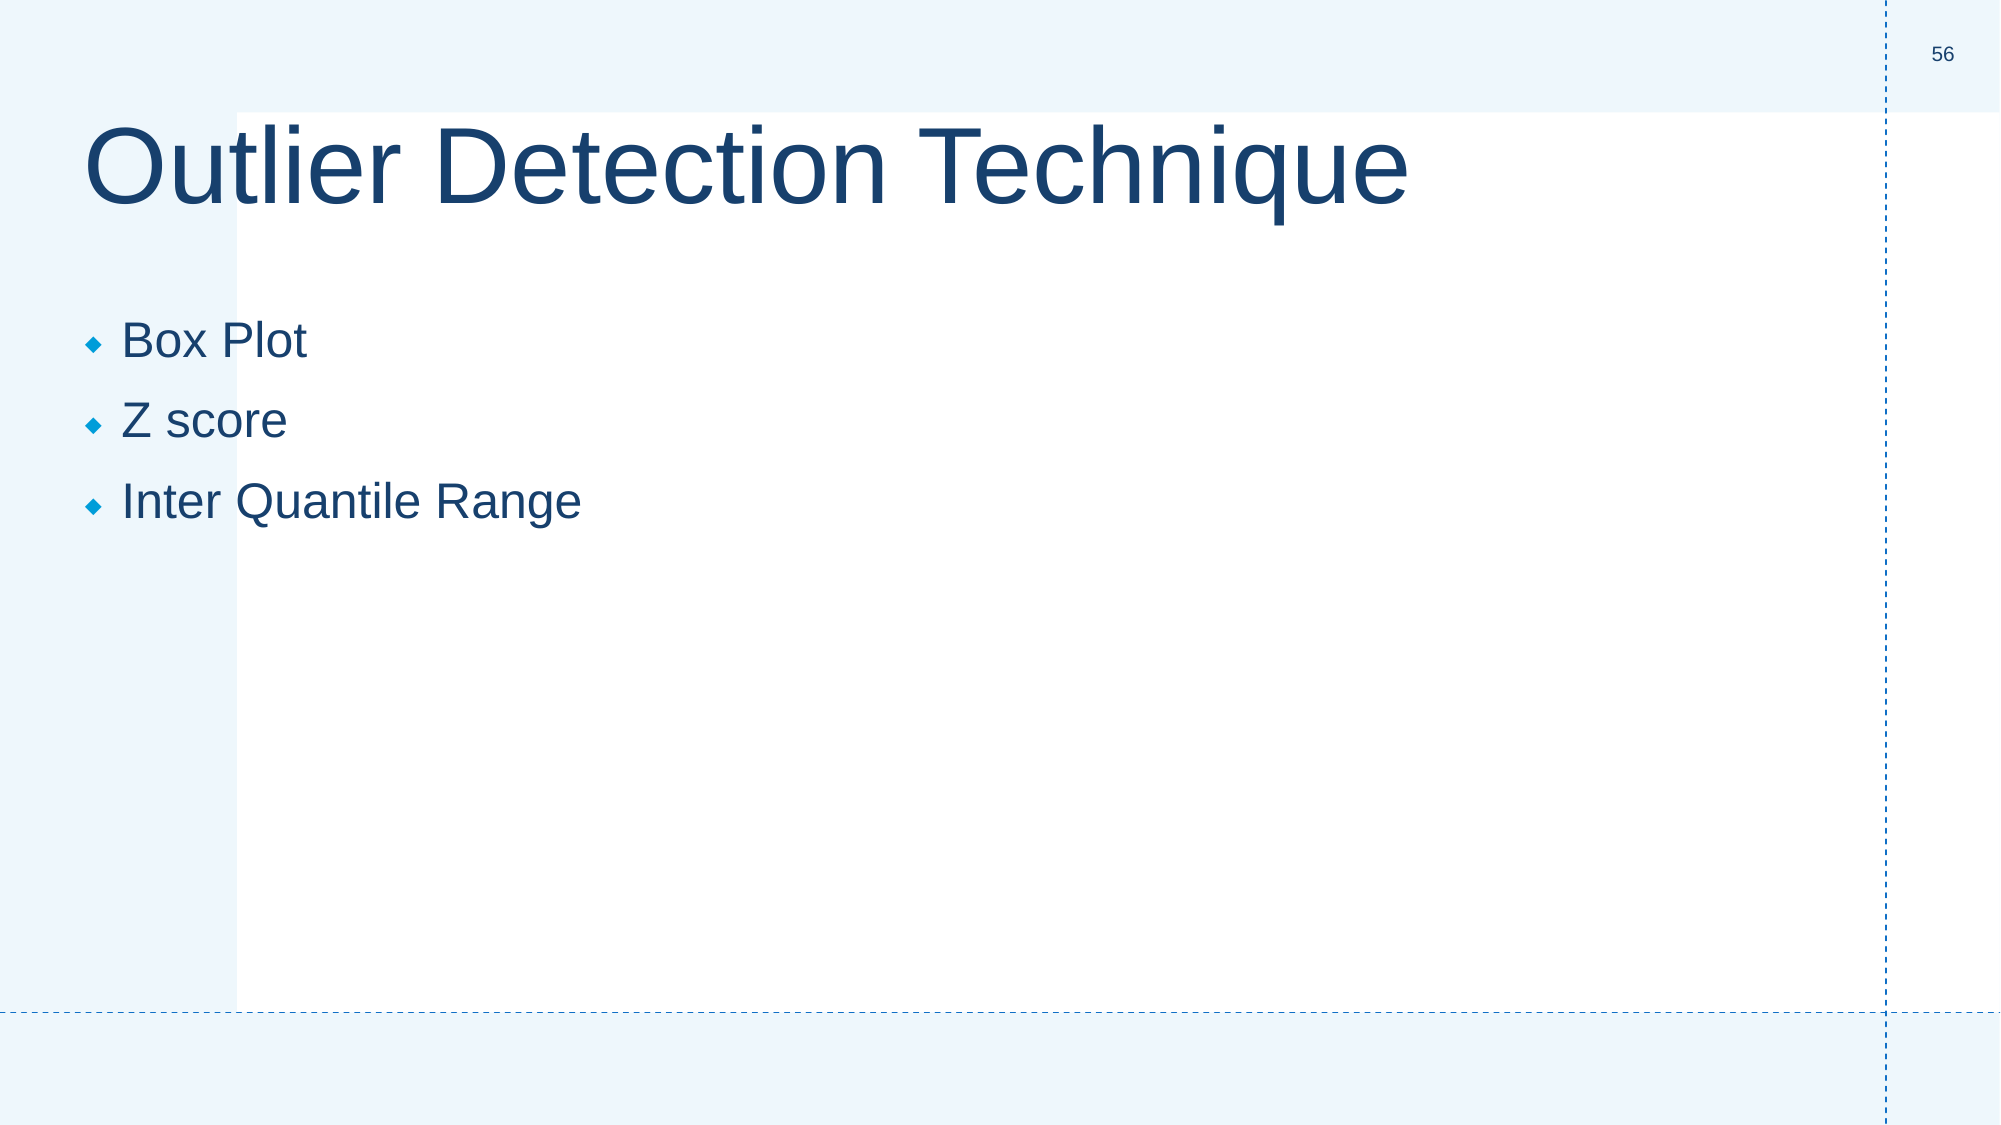

56
# Outlier Detection Technique
Box Plot
Z score
Inter Quantile Range